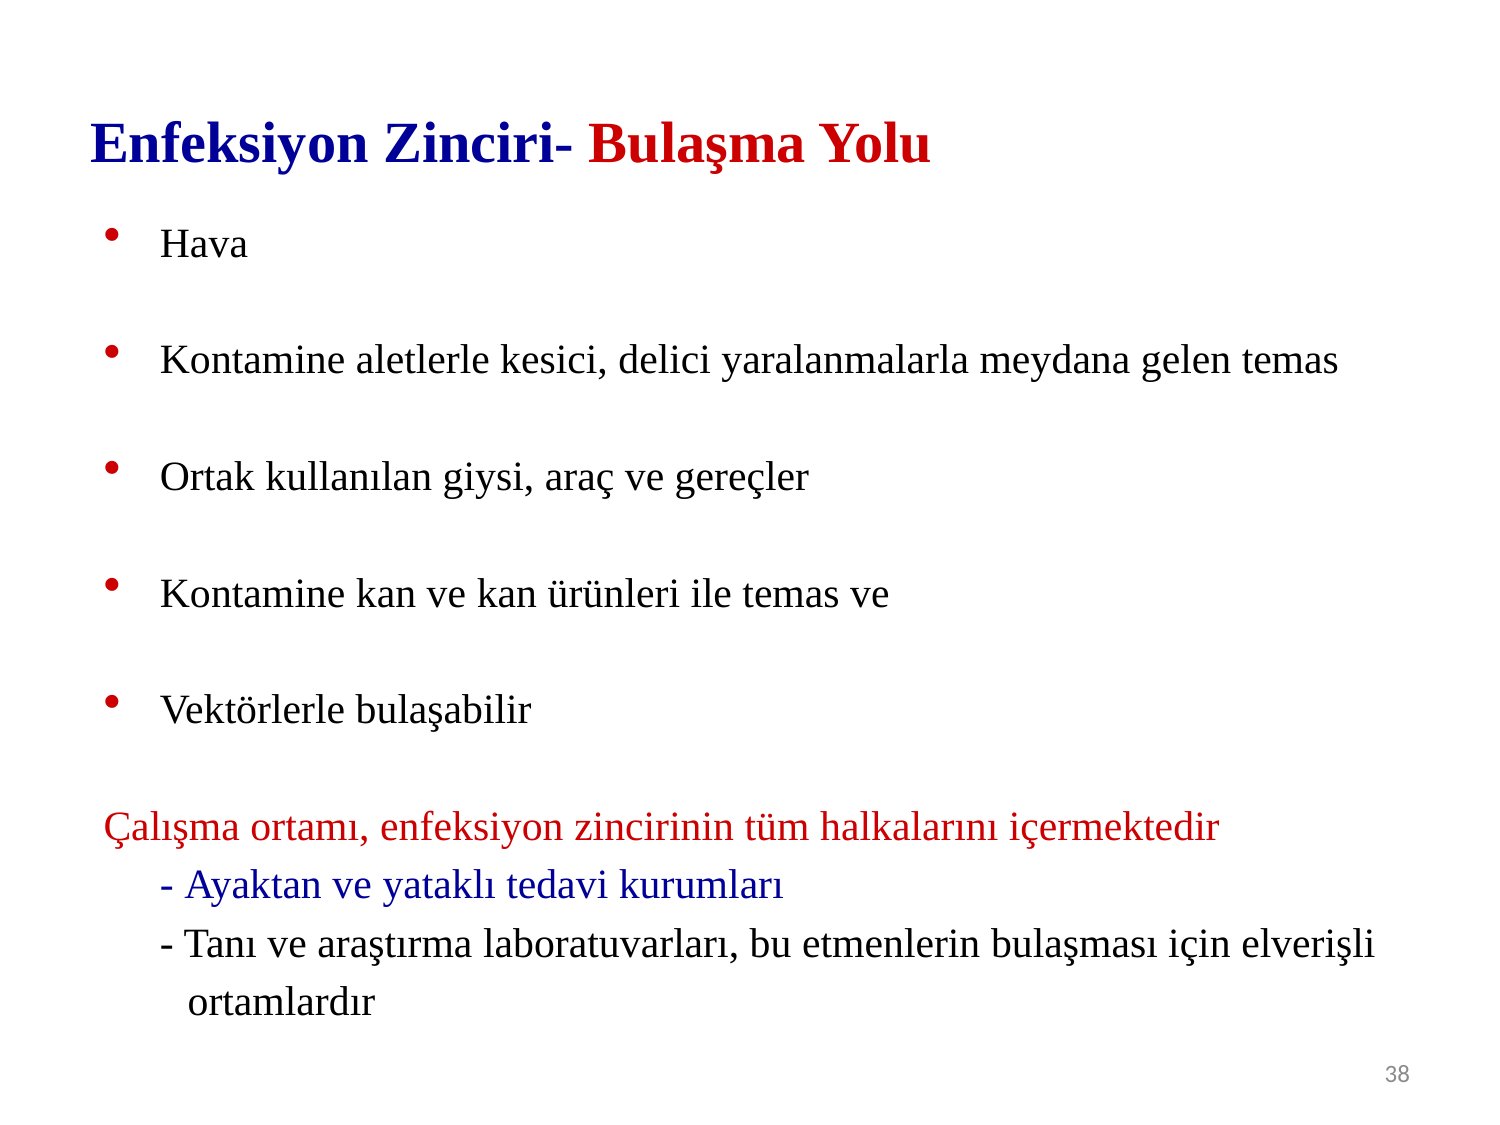

# Enfeksiyon Zinciri- Bulaşma Yolu
Hava

Kontamine aletlerle kesici, delici yaralanmalarla meydana gelen temas

Ortak kullanılan giysi, araç ve gereçler

Kontamine kan ve kan ürünleri ile temas ve

Vektörlerle bulaşabilir

Çalışma ortamı, enfeksiyon zincirinin tüm halkalarını içermektedir
	- Ayaktan ve yataklı tedavi kurumları
	- Tanı ve araştırma laboratuvarları, bu etmenlerin bulaşması için elverişli
        ortamlardır

38